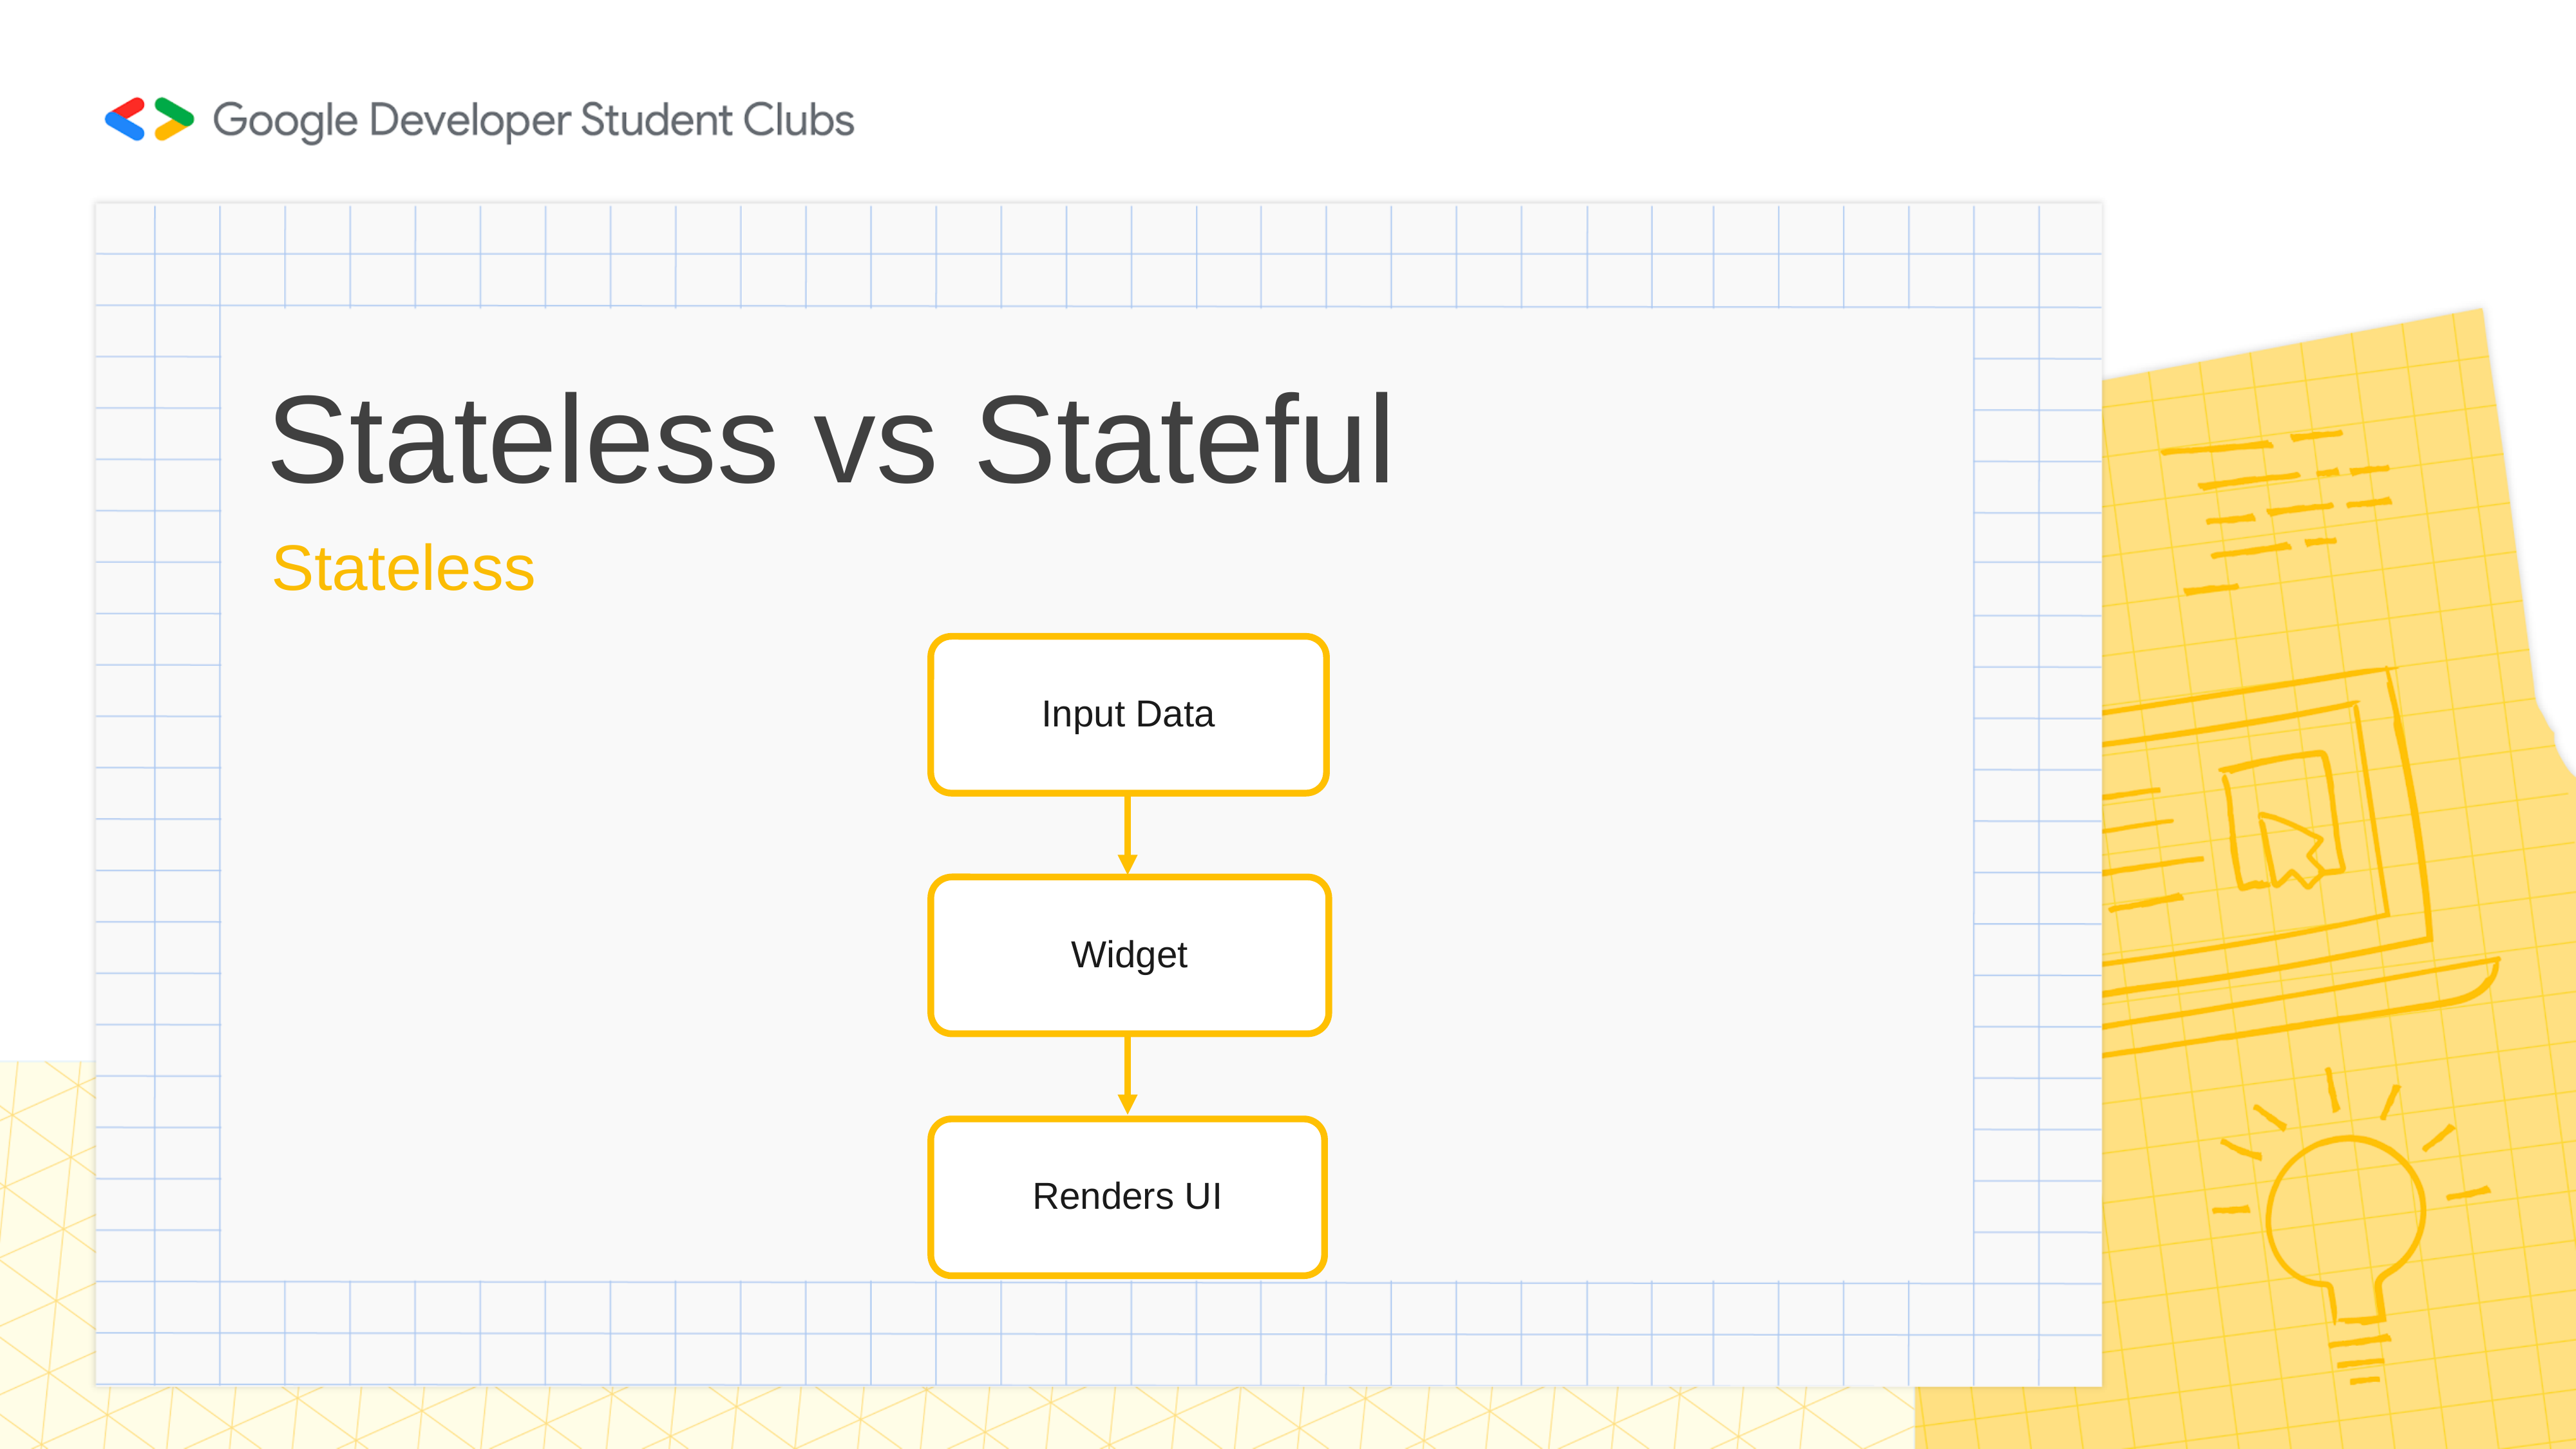

# Stateless vs Stateful
Stateless
Input Data

Widget
Renders UI